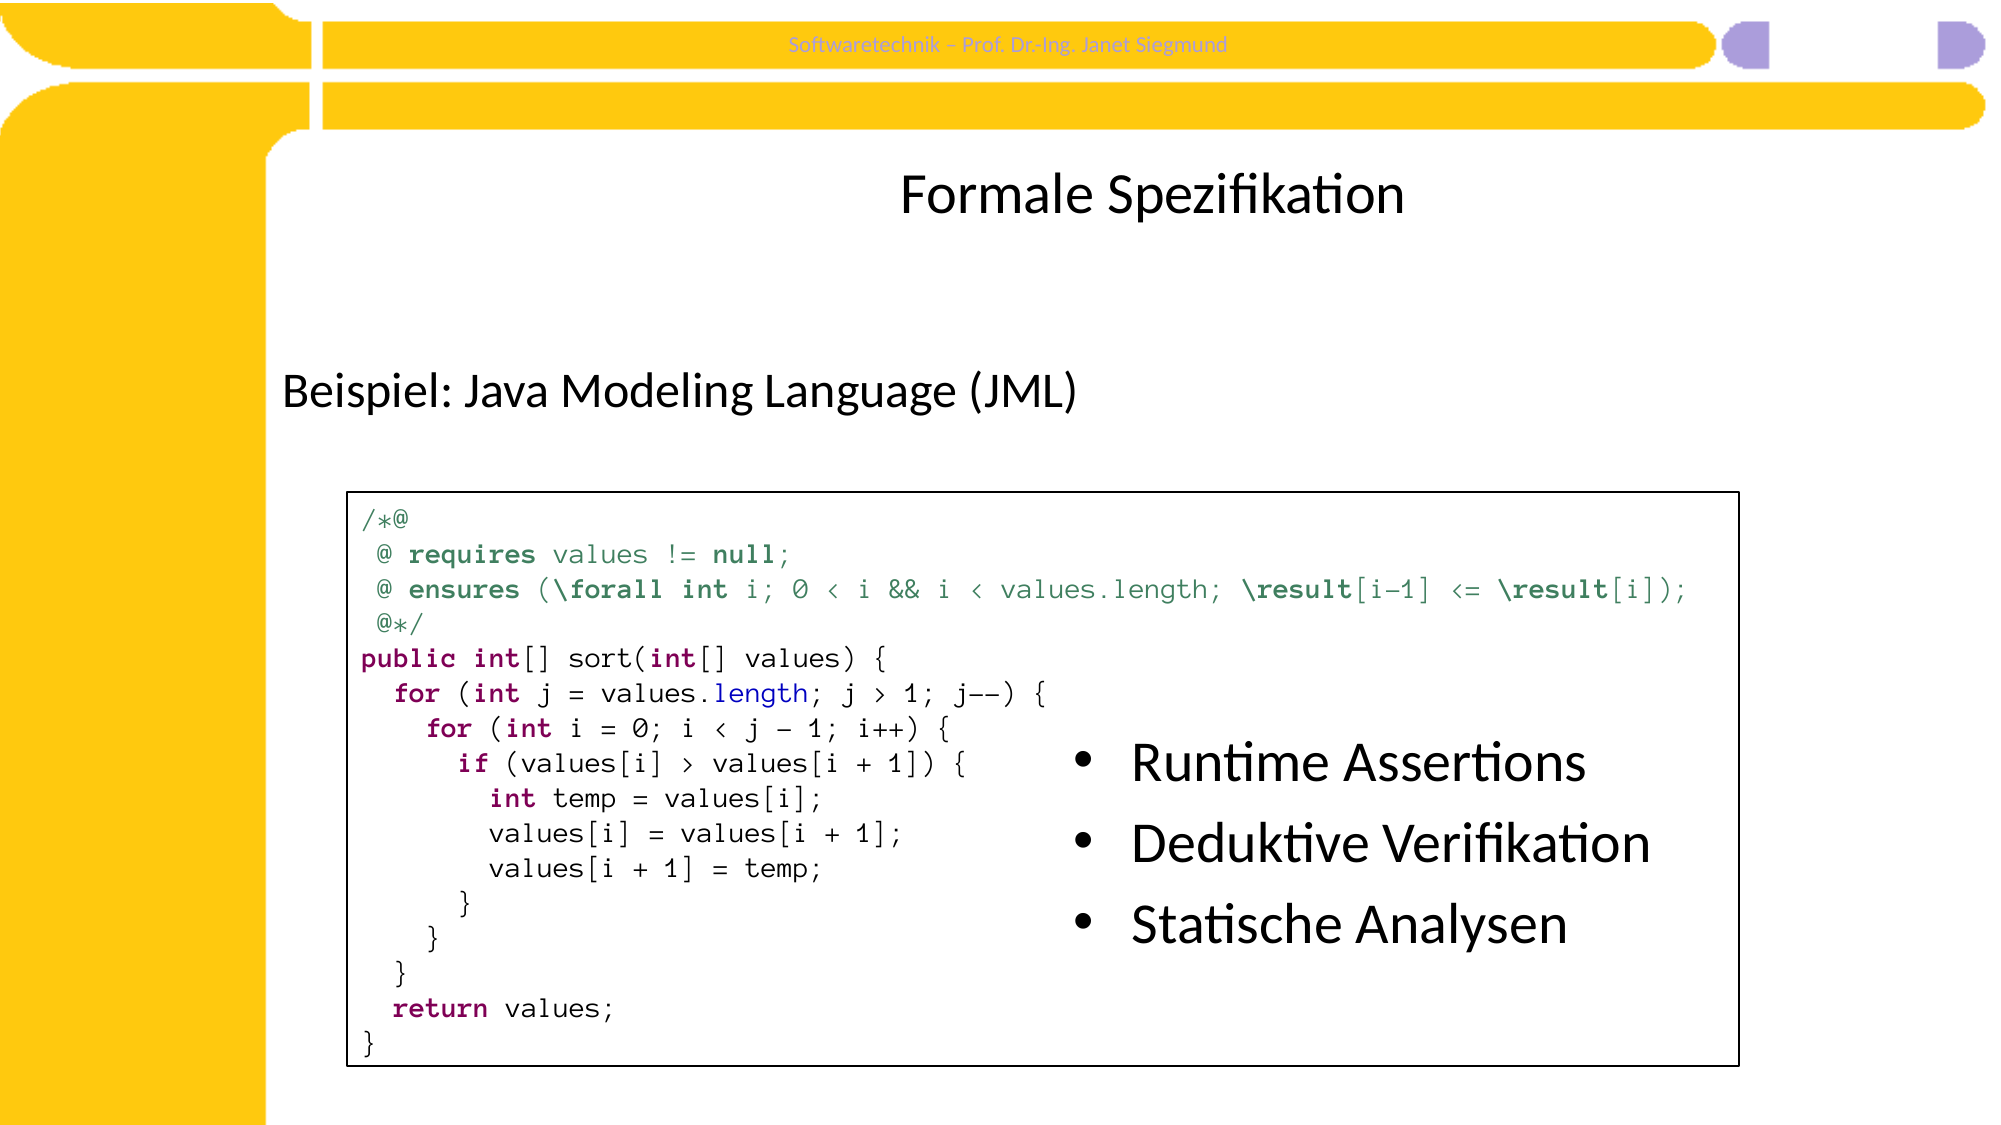

# Formale Spezifikation
Beispiel: Java Modeling Language (JML)
/*@
 @ requires values != null;
 @ ensures (\forall int i; 0 < i && i < values.length; \result[i-1] <= \result[i]);
 @*/
public int[] sort(int[] values) {
  for (int j = values.length; j > 1; j--) {
    for (int i = 0; i < j - 1; i++) {
      if (values[i] > values[i + 1]) {
        int temp = values[i];
        values[i] = values[i + 1];
        values[i + 1] = temp;
      }
    }
  }
  return values;
}
Runtime Assertions
Deduktive Verifikation
Statische Analysen